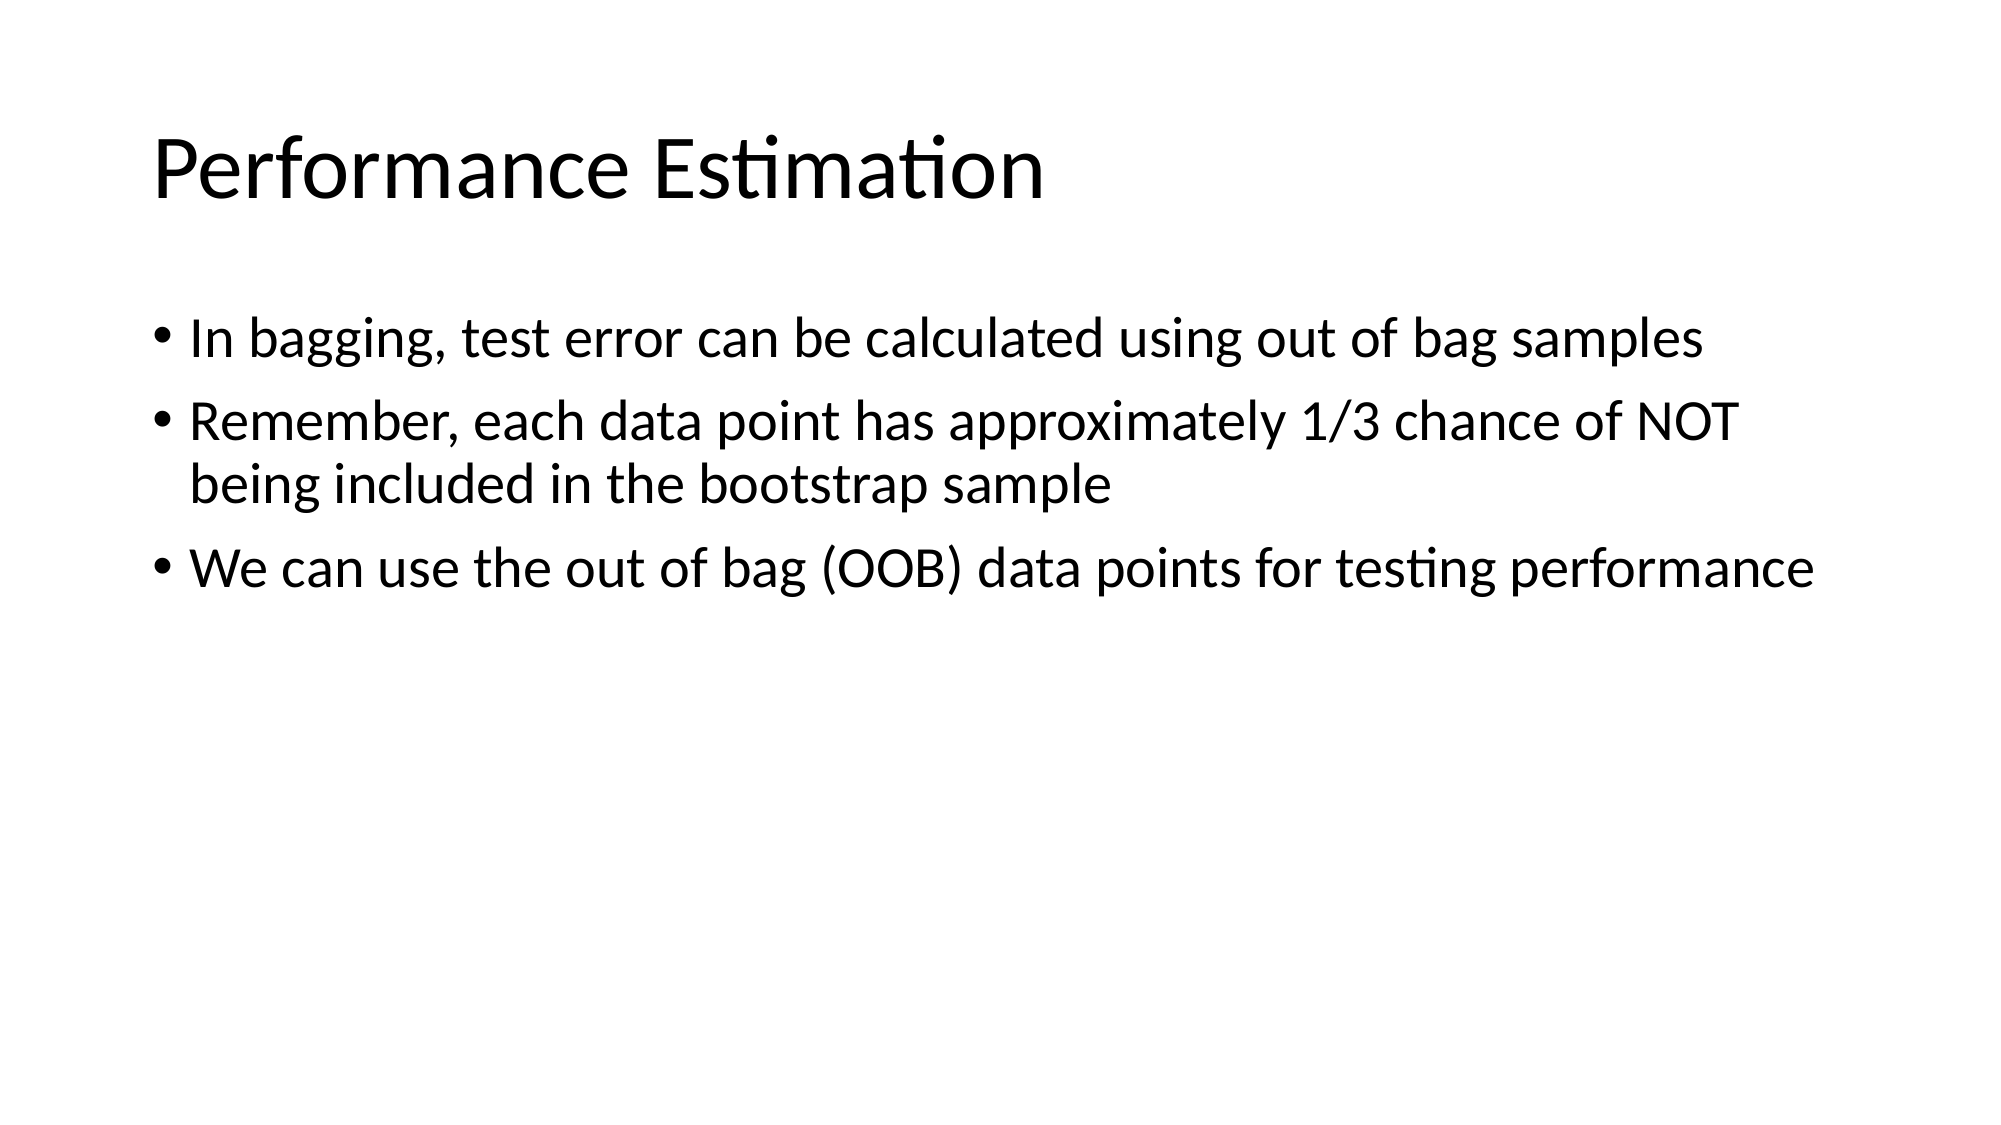

# Performance Estimation
In bagging, test error can be calculated using out of bag samples
Remember, each data point has approximately 1/3 chance of NOT being included in the bootstrap sample
We can use the out of bag (OOB) data points for testing performance